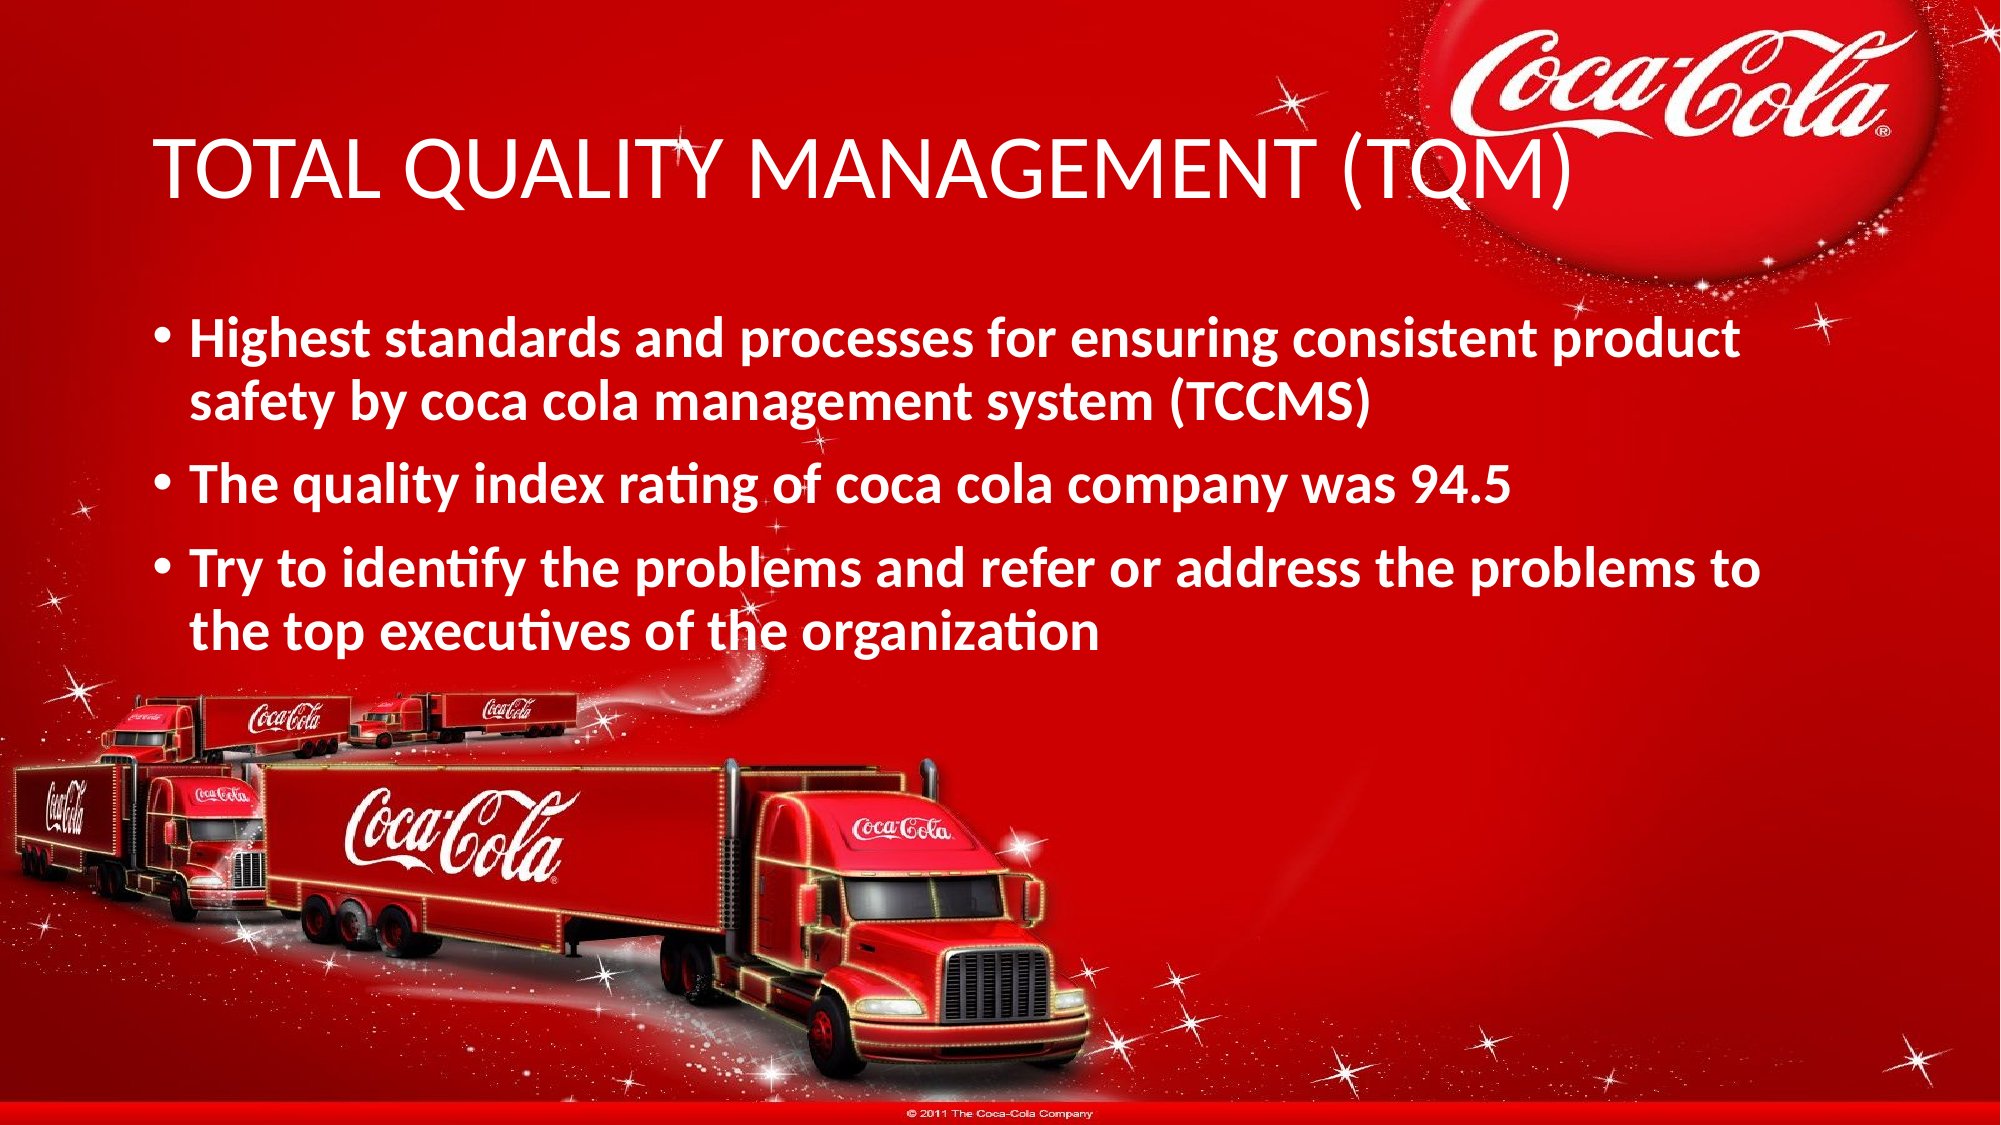

# TOTAL QUALITY MANAGEMENT (TQM)
Highest standards and processes for ensuring consistent product safety by coca cola management system (TCCMS)
The quality index rating of coca cola company was 94.5
Try to identify the problems and refer or address the problems to the top executives of the organization